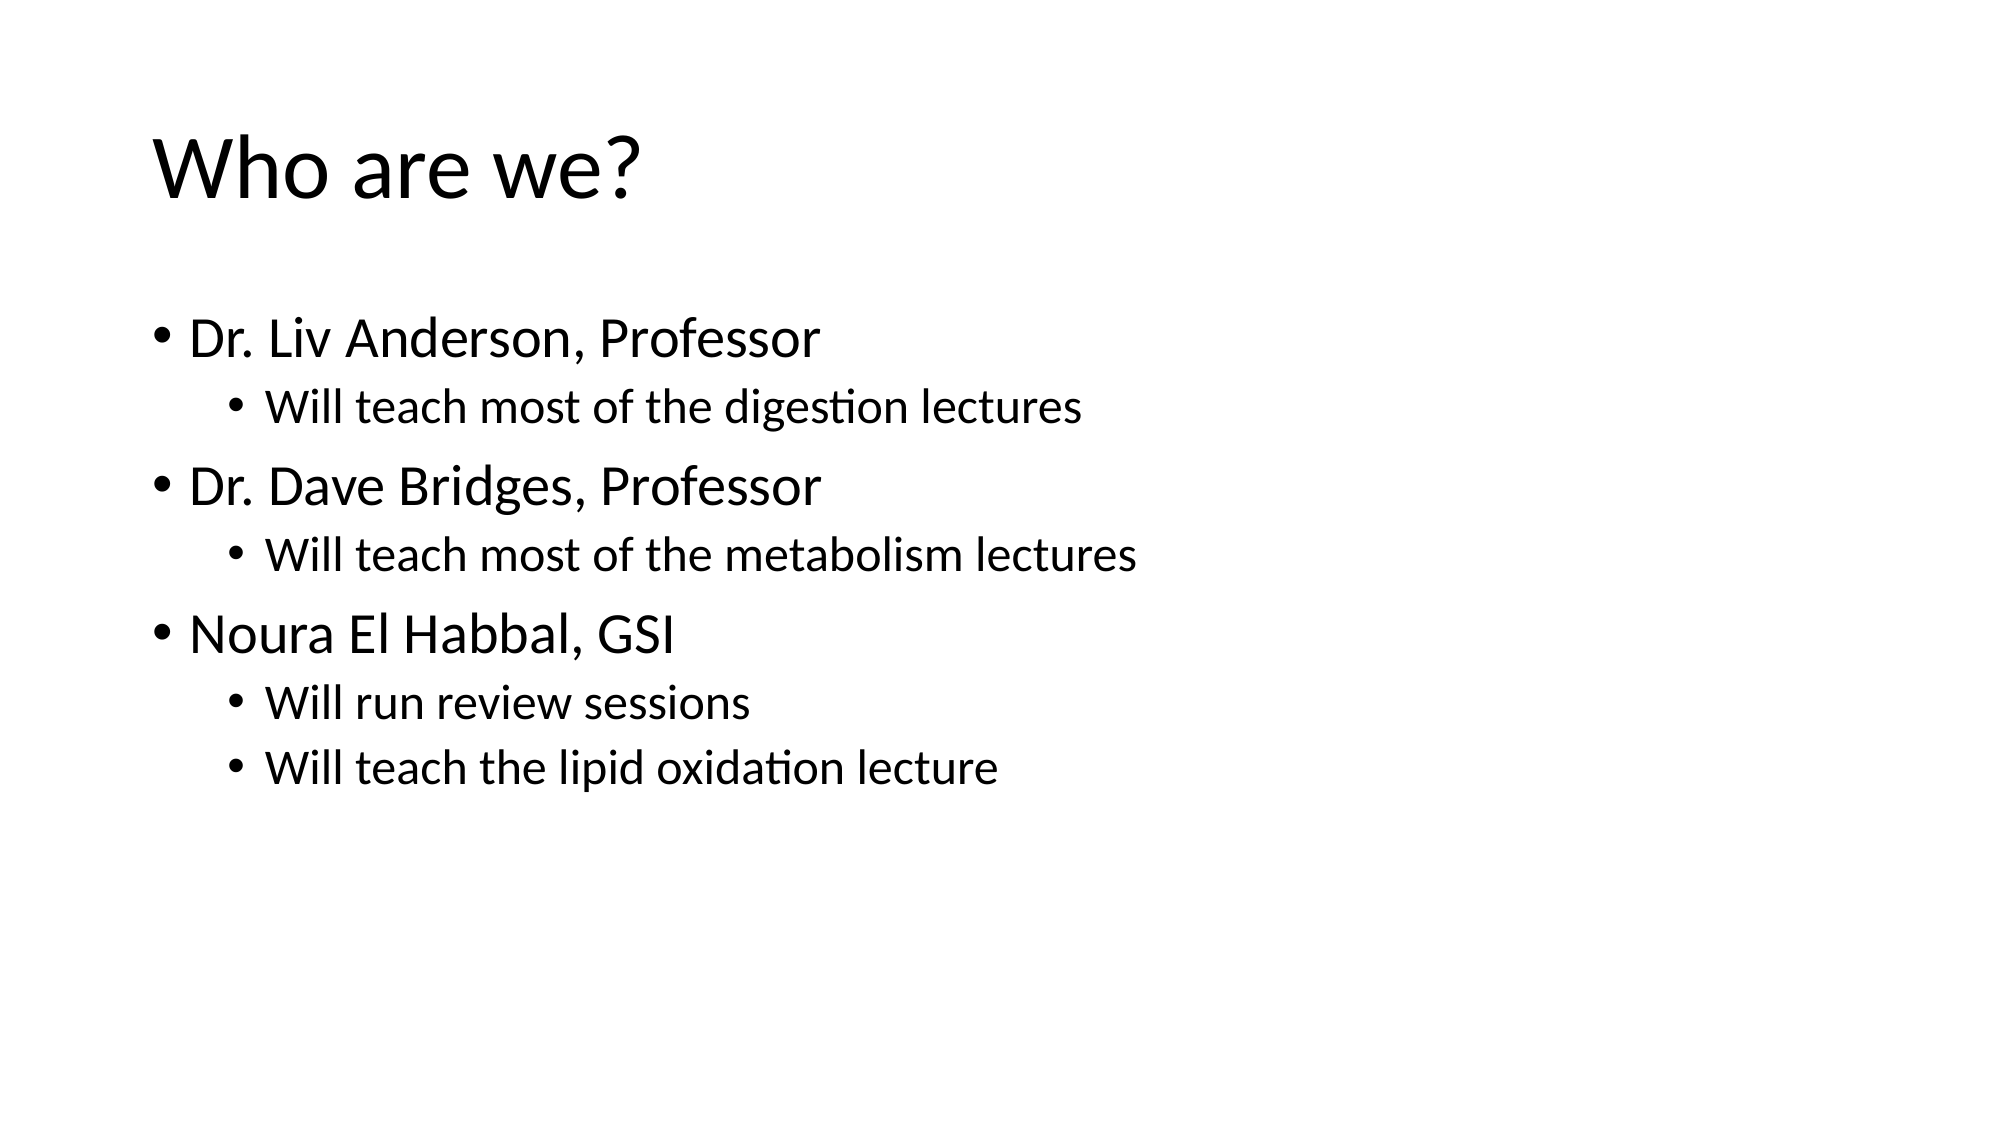

# Who are we?
Dr. Liv Anderson, Professor
Will teach most of the digestion lectures
Dr. Dave Bridges, Professor
Will teach most of the metabolism lectures
Noura El Habbal, GSI
Will run review sessions
Will teach the lipid oxidation lecture